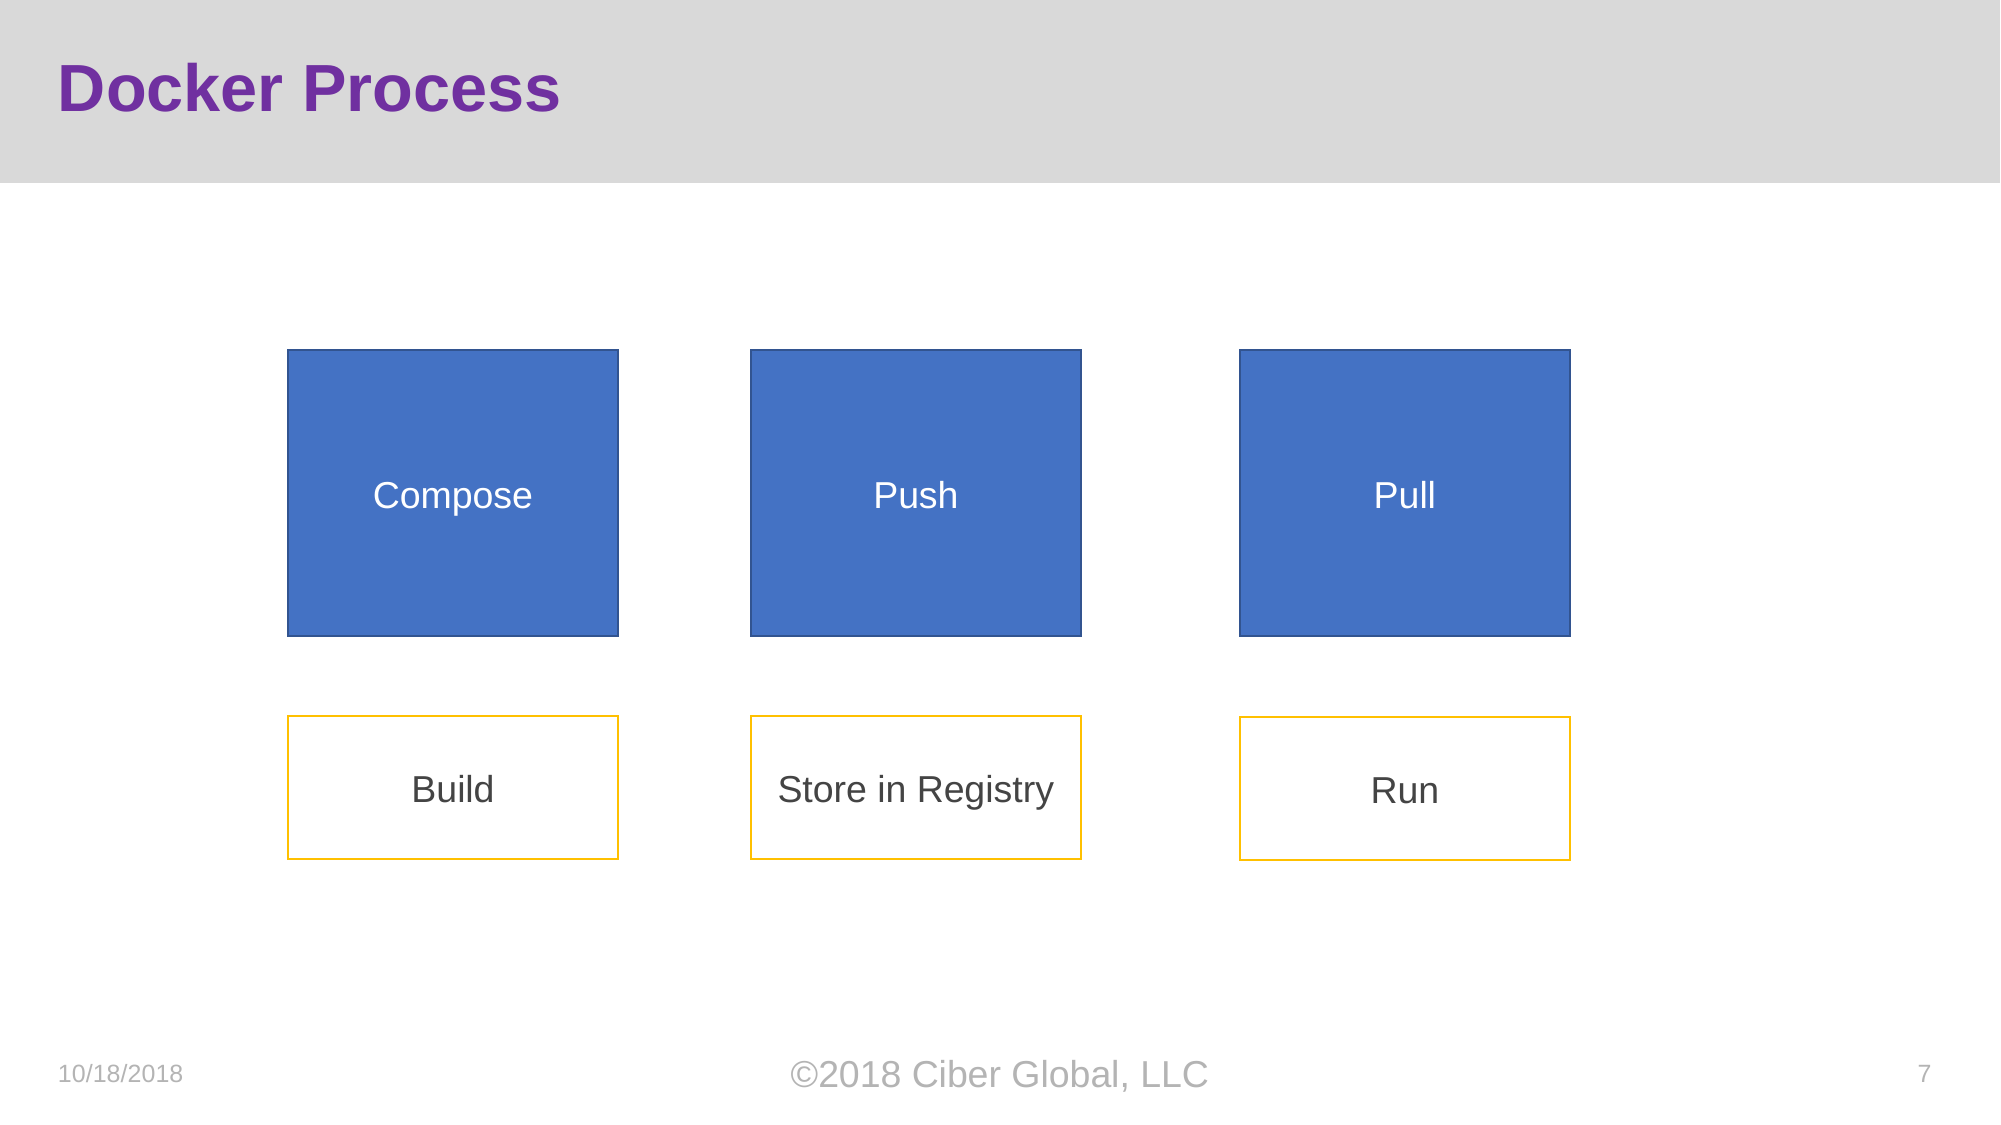

# Docker Process
Compose
Push
Pull
Store in Registry
Build
Run
10/18/2018
©2018 Ciber Global, LLC
7